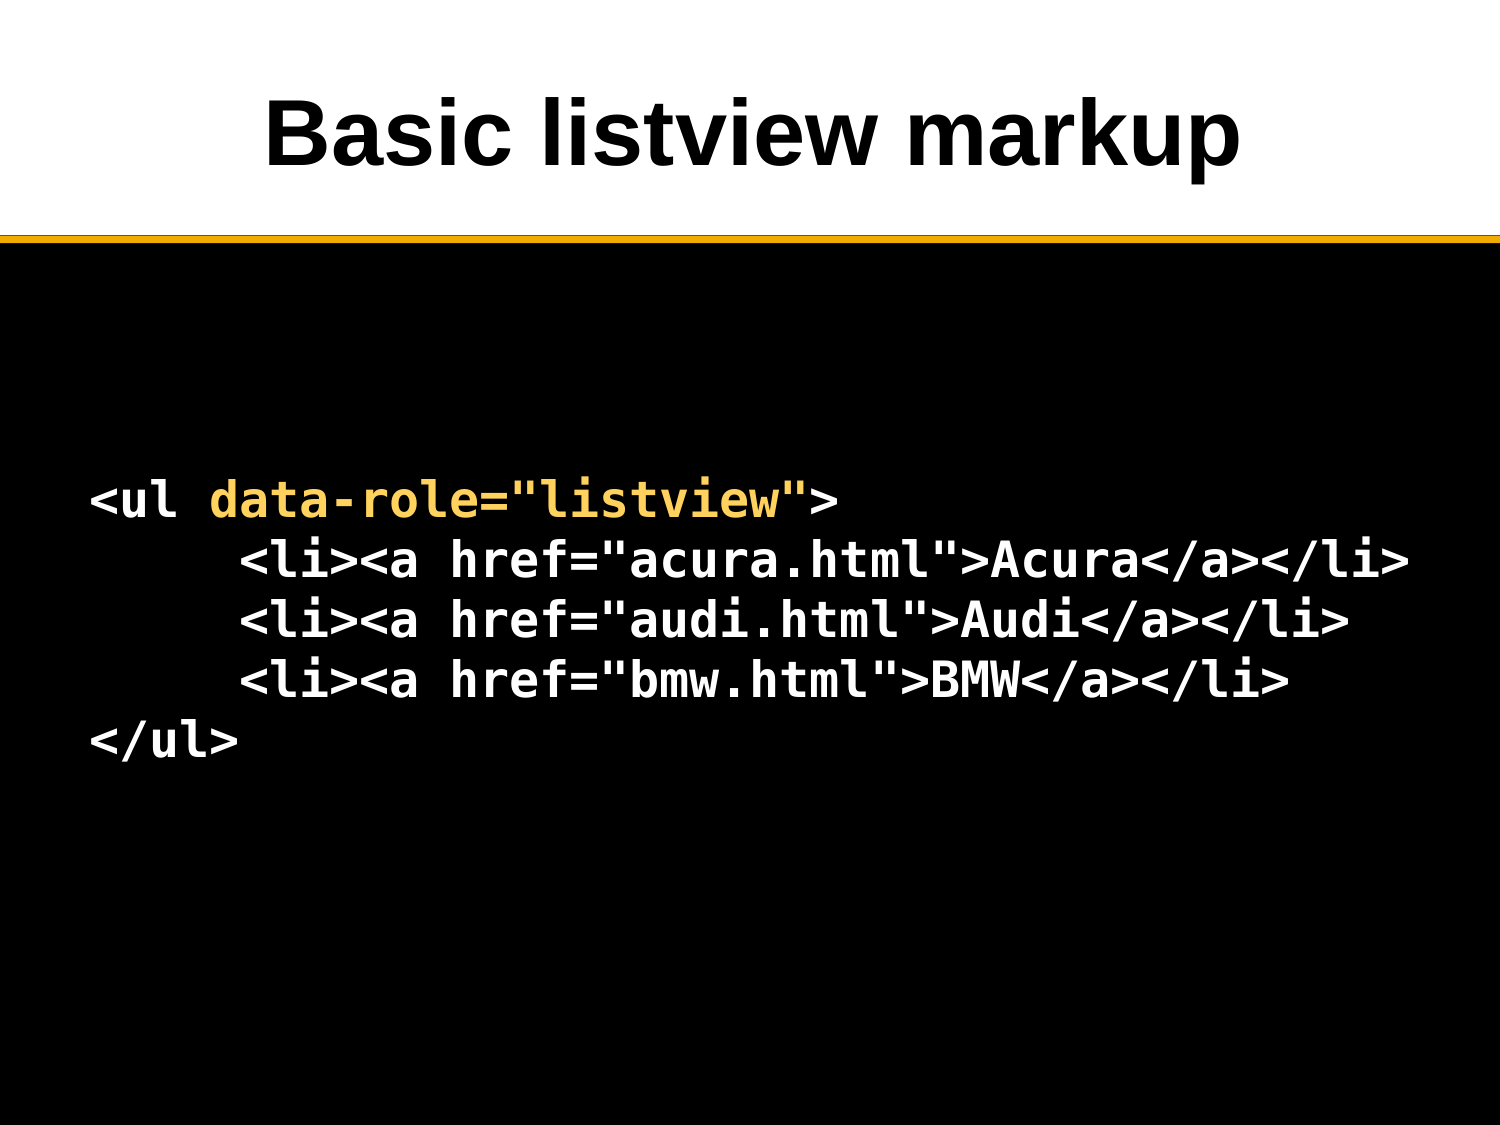

# Basic listview markup
<ul data-role="listview">
	<li><a href="acura.html">Acura</a></li>
	<li><a href="audi.html">Audi</a></li>
	<li><a href="bmw.html">BMW</a></li>
</ul>